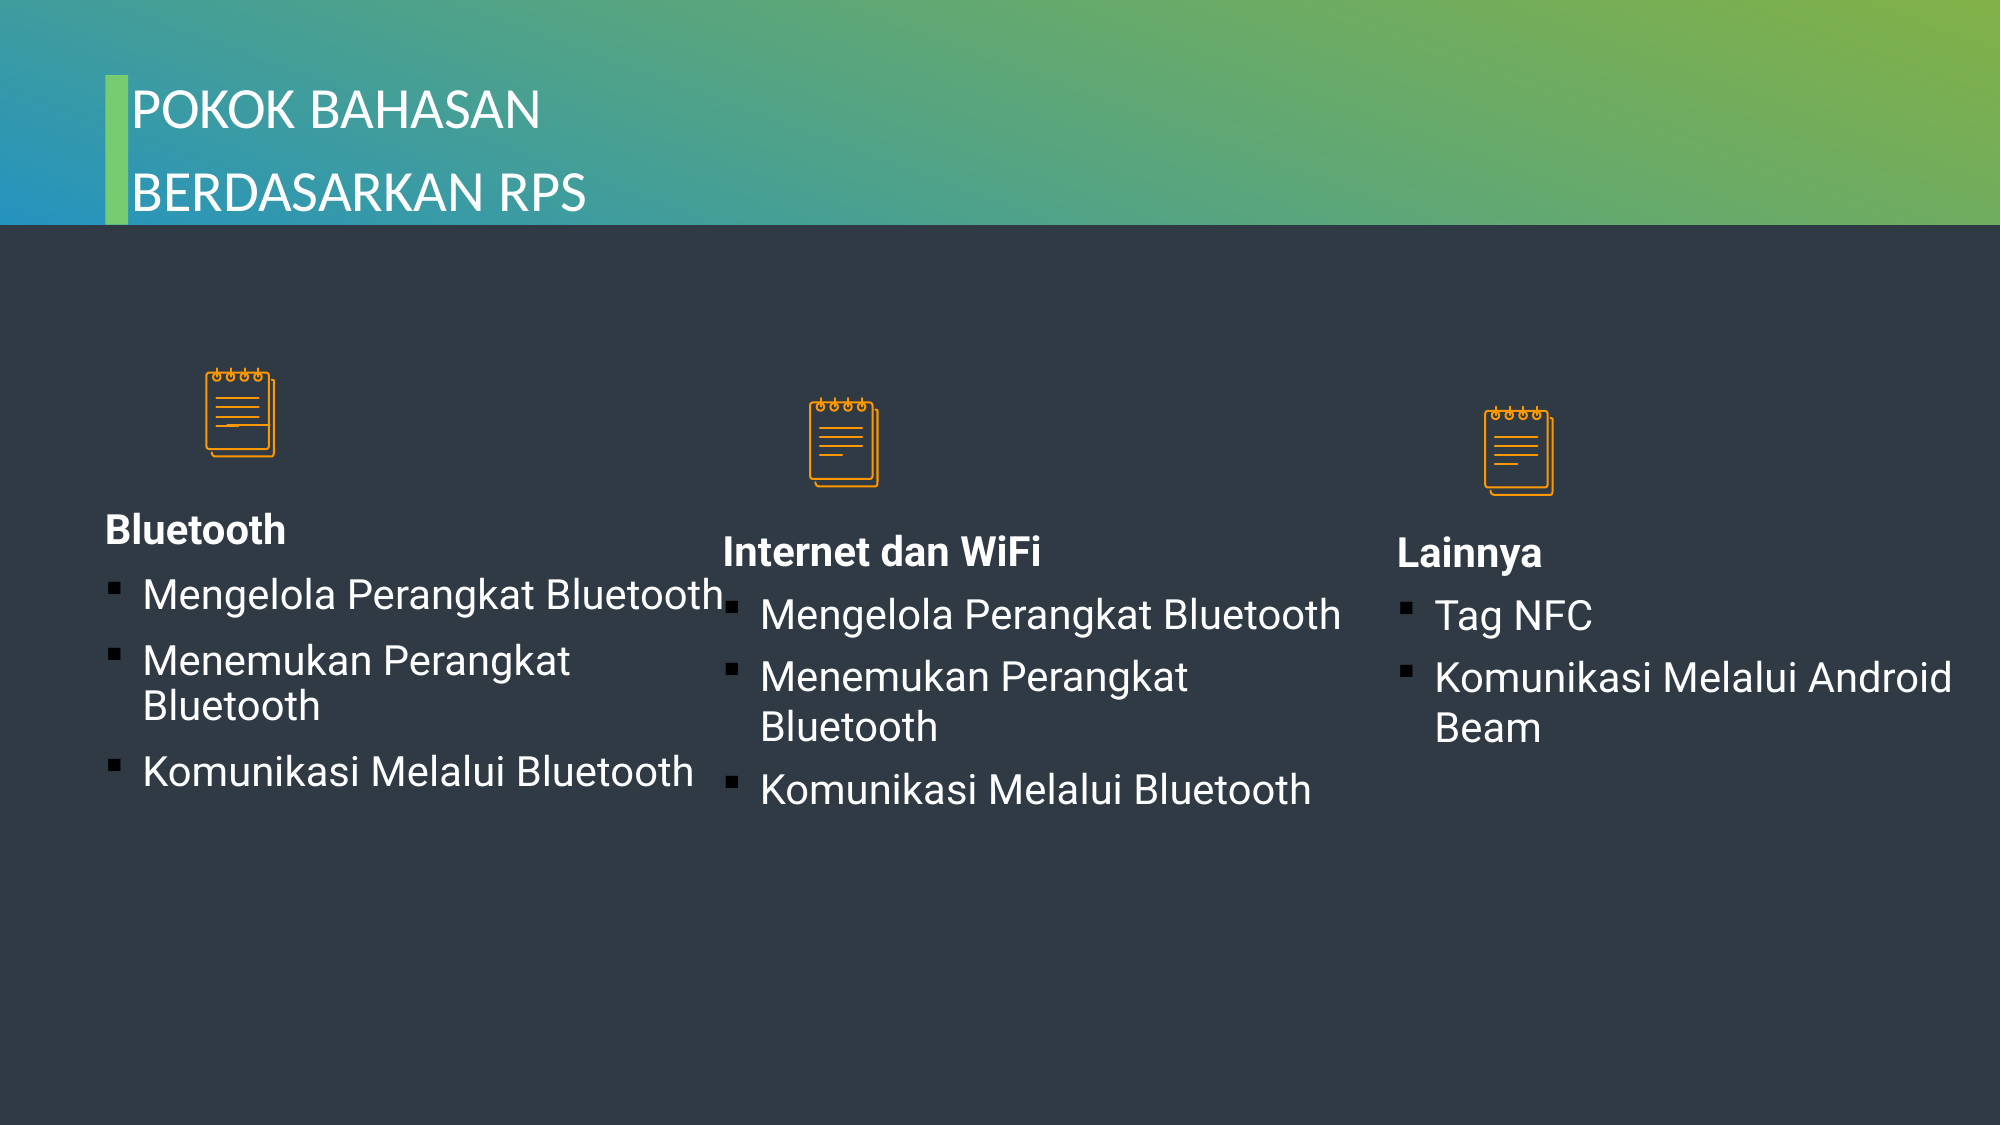

POKOK BAHASAN
BERDASARKAN RPS

Bluetooth
Mengelola Perangkat Bluetooth
Menemukan Perangkat Bluetooth
Komunikasi Melalui Bluetooth

Internet dan WiFi
Mengelola Perangkat Bluetooth
Menemukan Perangkat Bluetooth
Komunikasi Melalui Bluetooth

Lainnya
Tag NFC
Komunikasi Melalui Android Beam